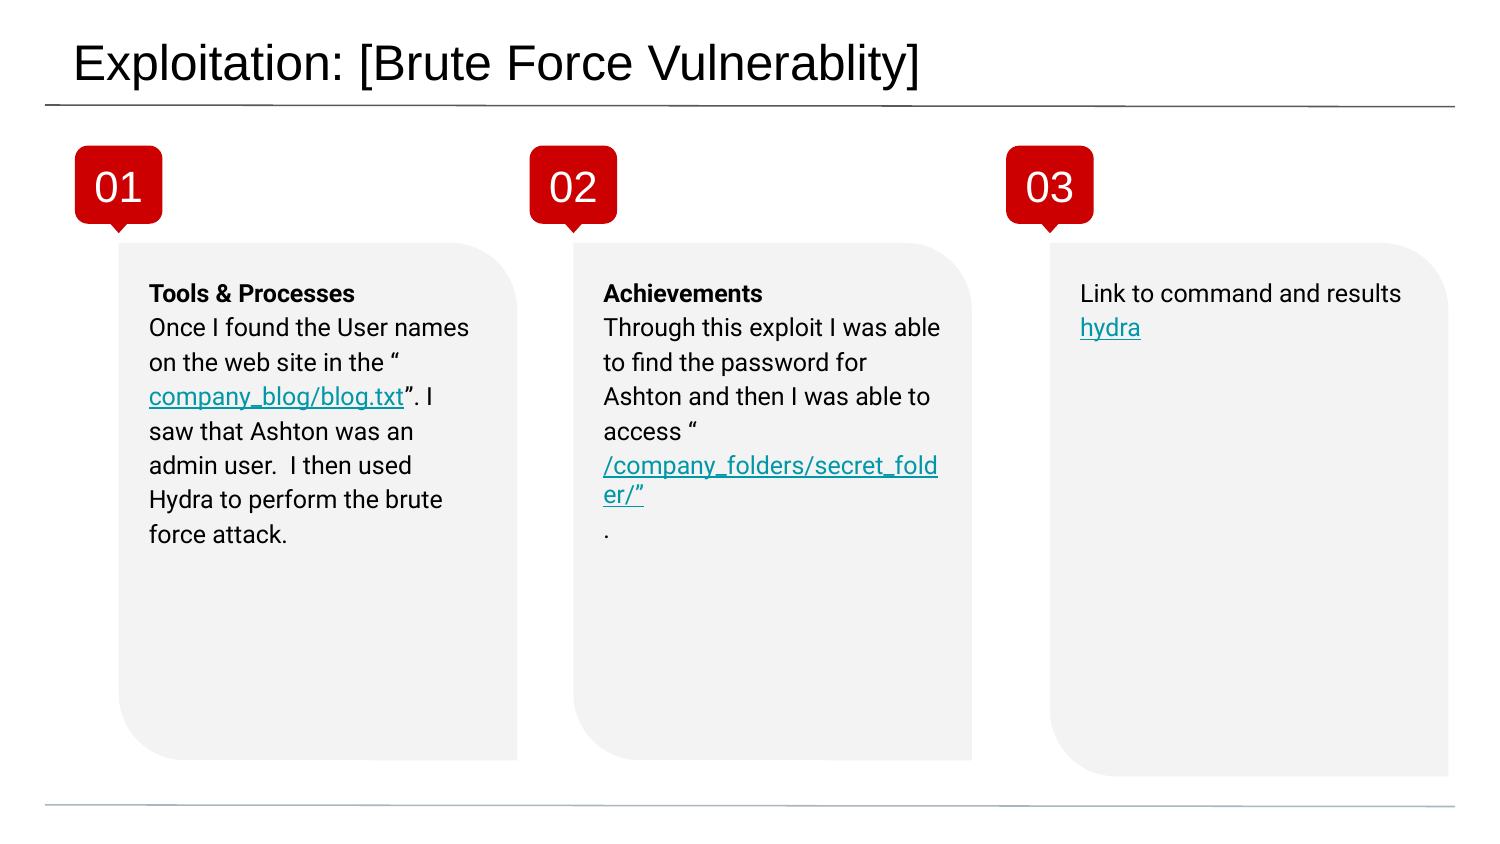

# Exploitation: [Brute Force Vulnerablity]
01

02

03

Tools & Processes
Once I found the User names on the web site in the “company_blog/blog.txt”. I saw that Ashton was an admin user.  I then used Hydra to perform the brute force attack.

Achievements
Through this exploit I was able to find the password for Ashton and then I was able to access “/company_folders/secret_folder/”.

Link to command and results
hydra